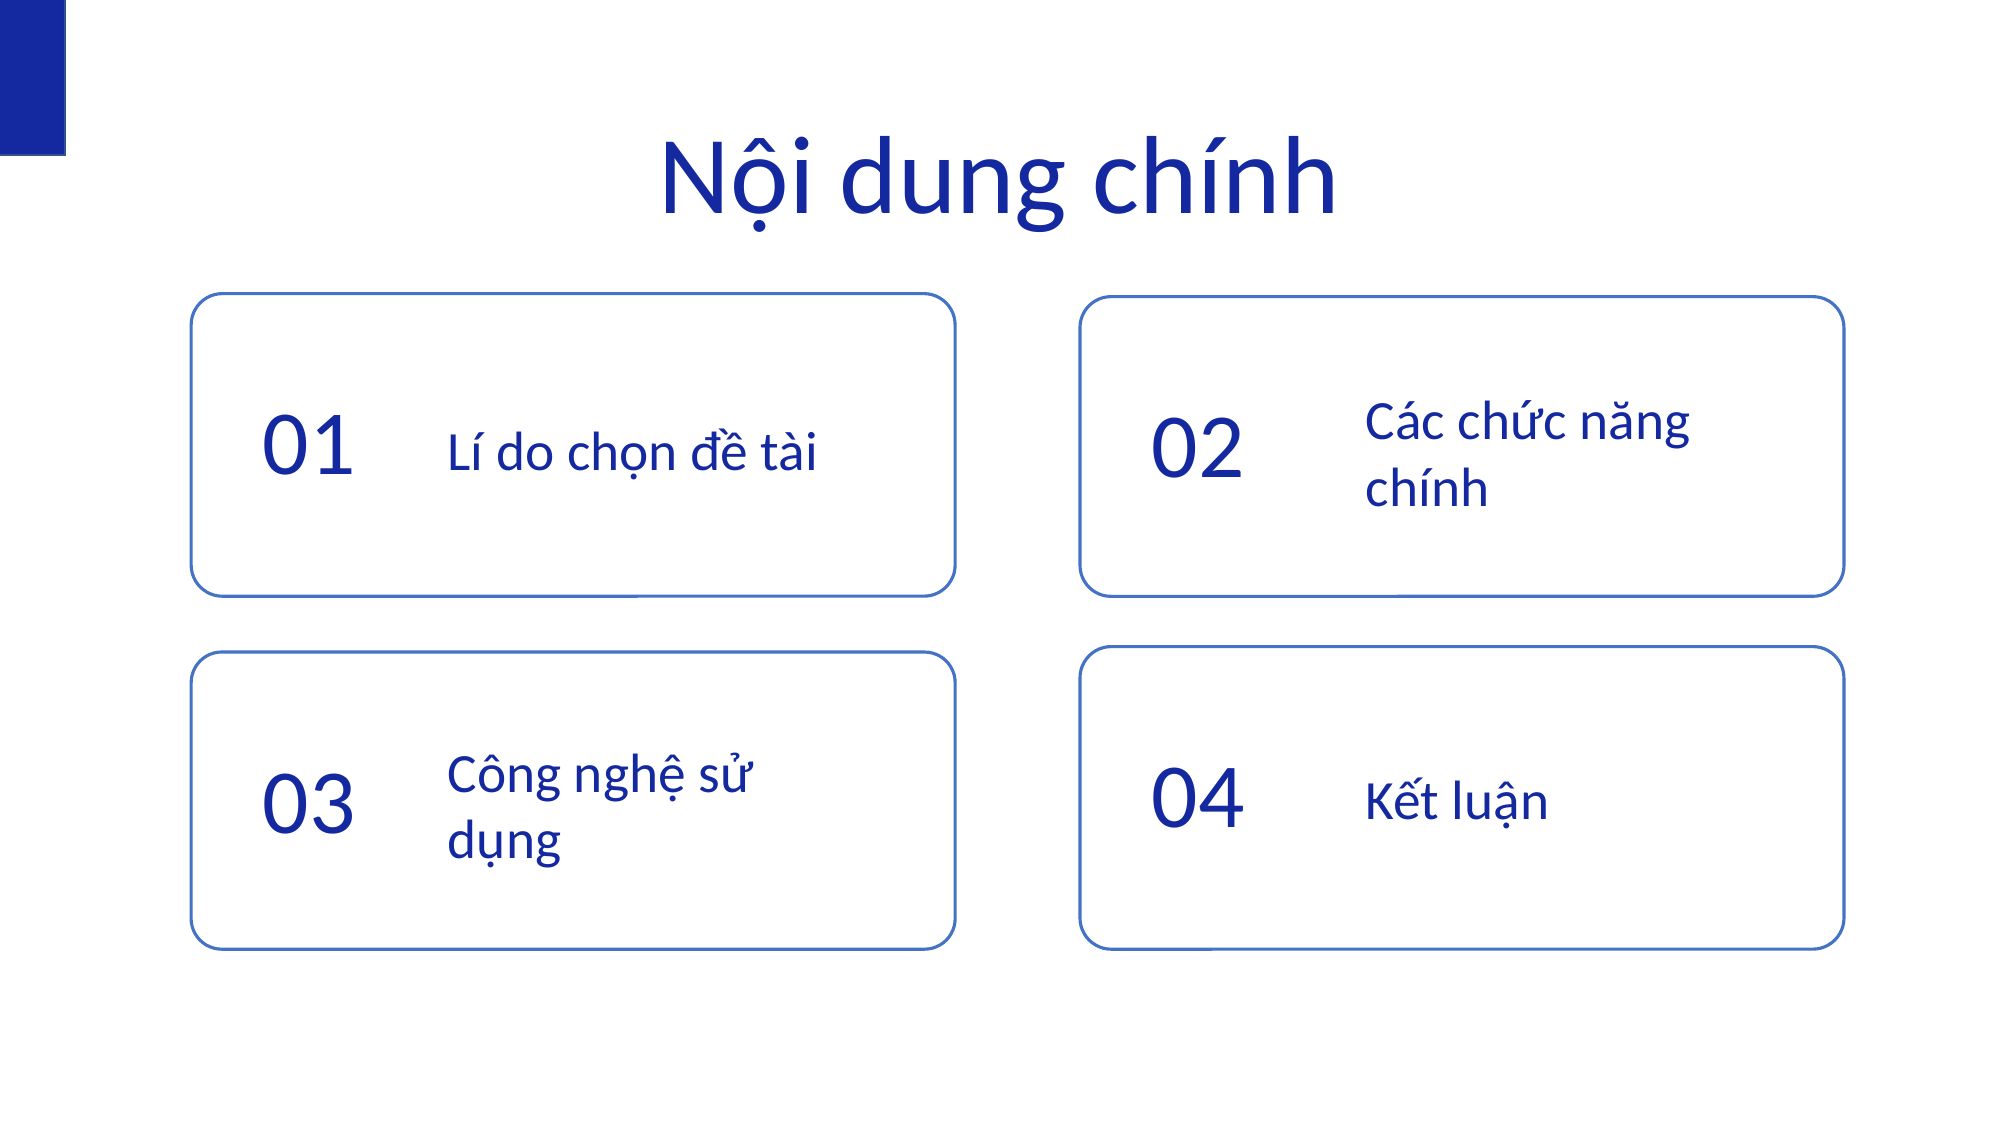

Nội dung chính

Lí do chọn đề tài
Các chức năng chính
# 01
02

Kết luận
Công nghệ sử dụng
04
03